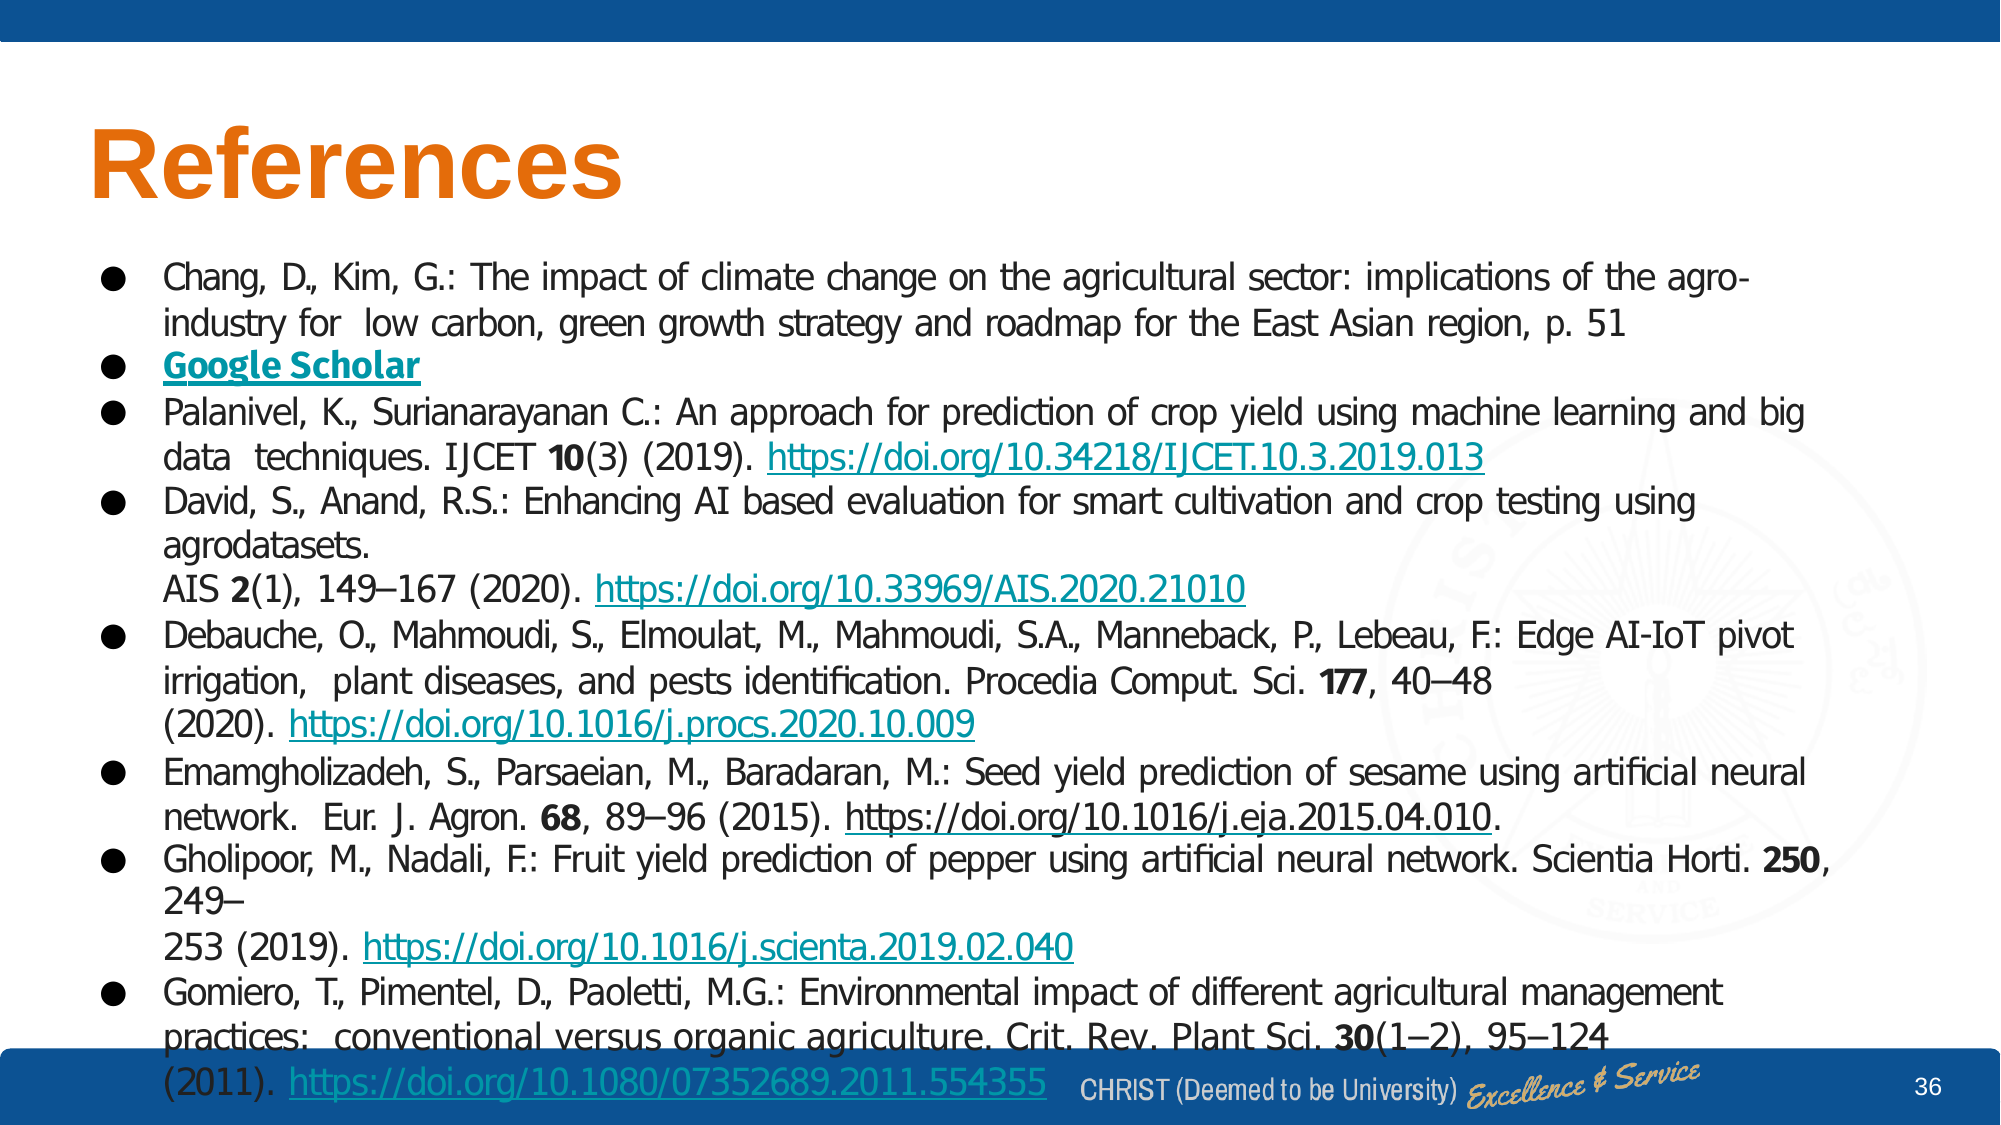

# References
Chang, D., Kim, G.: The impact of climate change on the agricultural sector: implications of the agro‐industry for  low carbon, green growth strategy and roadmap for the East Asian region, p. 51
Google Scholar
Palanivel, K., Surianarayanan C.: An approach for prediction of crop yield using machine learning and big data  techniques. IJCET 10(3) (2019). https://doi.org/10.34218/IJCET.10.3.2019.013
David, S., Anand, R.S.: Enhancing AI based evaluation for smart cultivation and crop testing using agrodatasets.
AIS 2(1), 149–167 (2020). https://doi.org/10.33969/AIS.2020.21010
Debauche, O., Mahmoudi, S., Elmoulat, M., Mahmoudi, S.A., Manneback, P., Lebeau, F.: Edge AI-IoT pivot irrigation,  plant diseases, and pests identification. Procedia Comput. Sci. 177, 40–48
(2020). https://doi.org/10.1016/j.procs.2020.10.009
Emamgholizadeh, S., Parsaeian, M., Baradaran, M.: Seed yield prediction of sesame using artificial neural network.  Eur. J. Agron. 68, 89–96 (2015). https://doi.org/10.1016/j.eja.2015.04.010.
Gholipoor, M., Nadali, F.: Fruit yield prediction of pepper using artificial neural network. Scientia Horti. 250, 249–
253 (2019). https://doi.org/10.1016/j.scienta.2019.02.040
Gomiero, T., Pimentel, D., Paoletti, M.G.: Environmental impact of different agricultural management practices:  conventional versus organic agriculture. Crit. Rev. Plant Sci. 30(1–2), 95–124
(2011). https://doi.org/10.1080/07352689.2011.554355
36